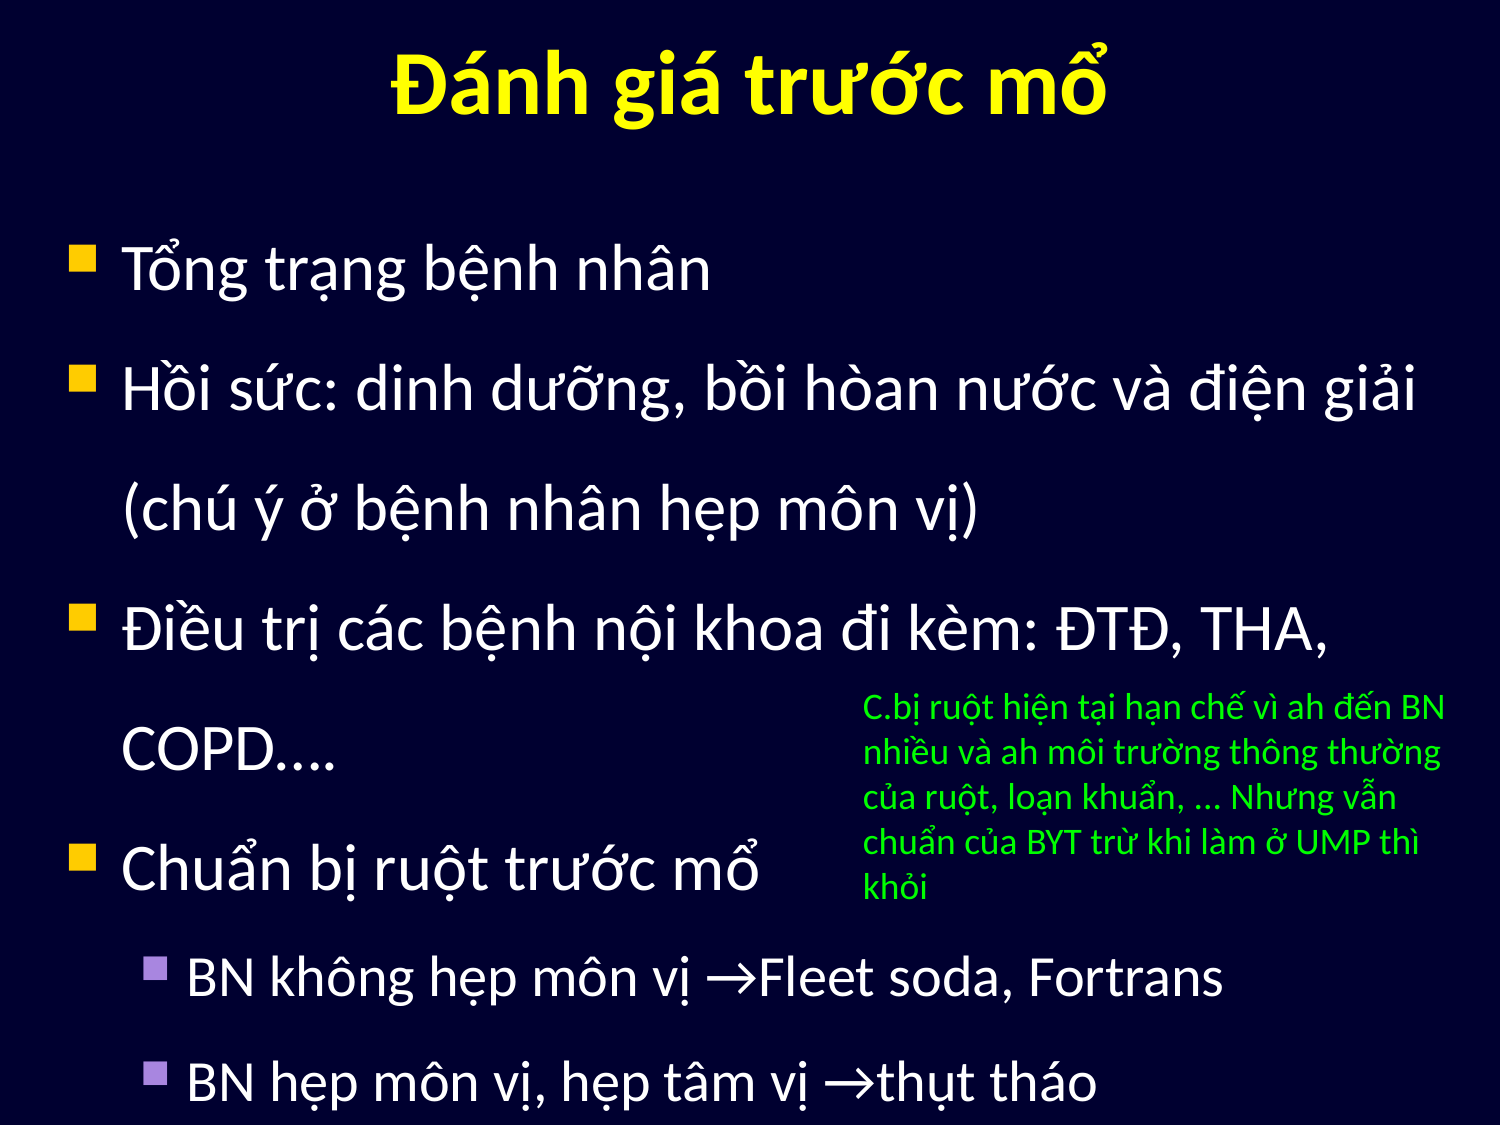

# Đánh giá trước mổ
Tổng trạng bệnh nhân
Hồi sức: dinh dưỡng, bồi hòan nước và điện giải (chú ý ở bệnh nhân hẹp môn vị)
Điều trị các bệnh nội khoa đi kèm: ĐTĐ, THA, COPD….
Chuẩn bị ruột trước mổ
BN không hẹp môn vị →Fleet soda, Fortrans
BN hẹp môn vị, hẹp tâm vị →thụt tháo
C.bị ruột hiện tại hạn chế vì ah đến BN nhiều và ah môi trường thông thường của ruột, loạn khuẩn, ... Nhưng vẫn chuẩn của BYT trừ khi làm ở UMP thì khỏi